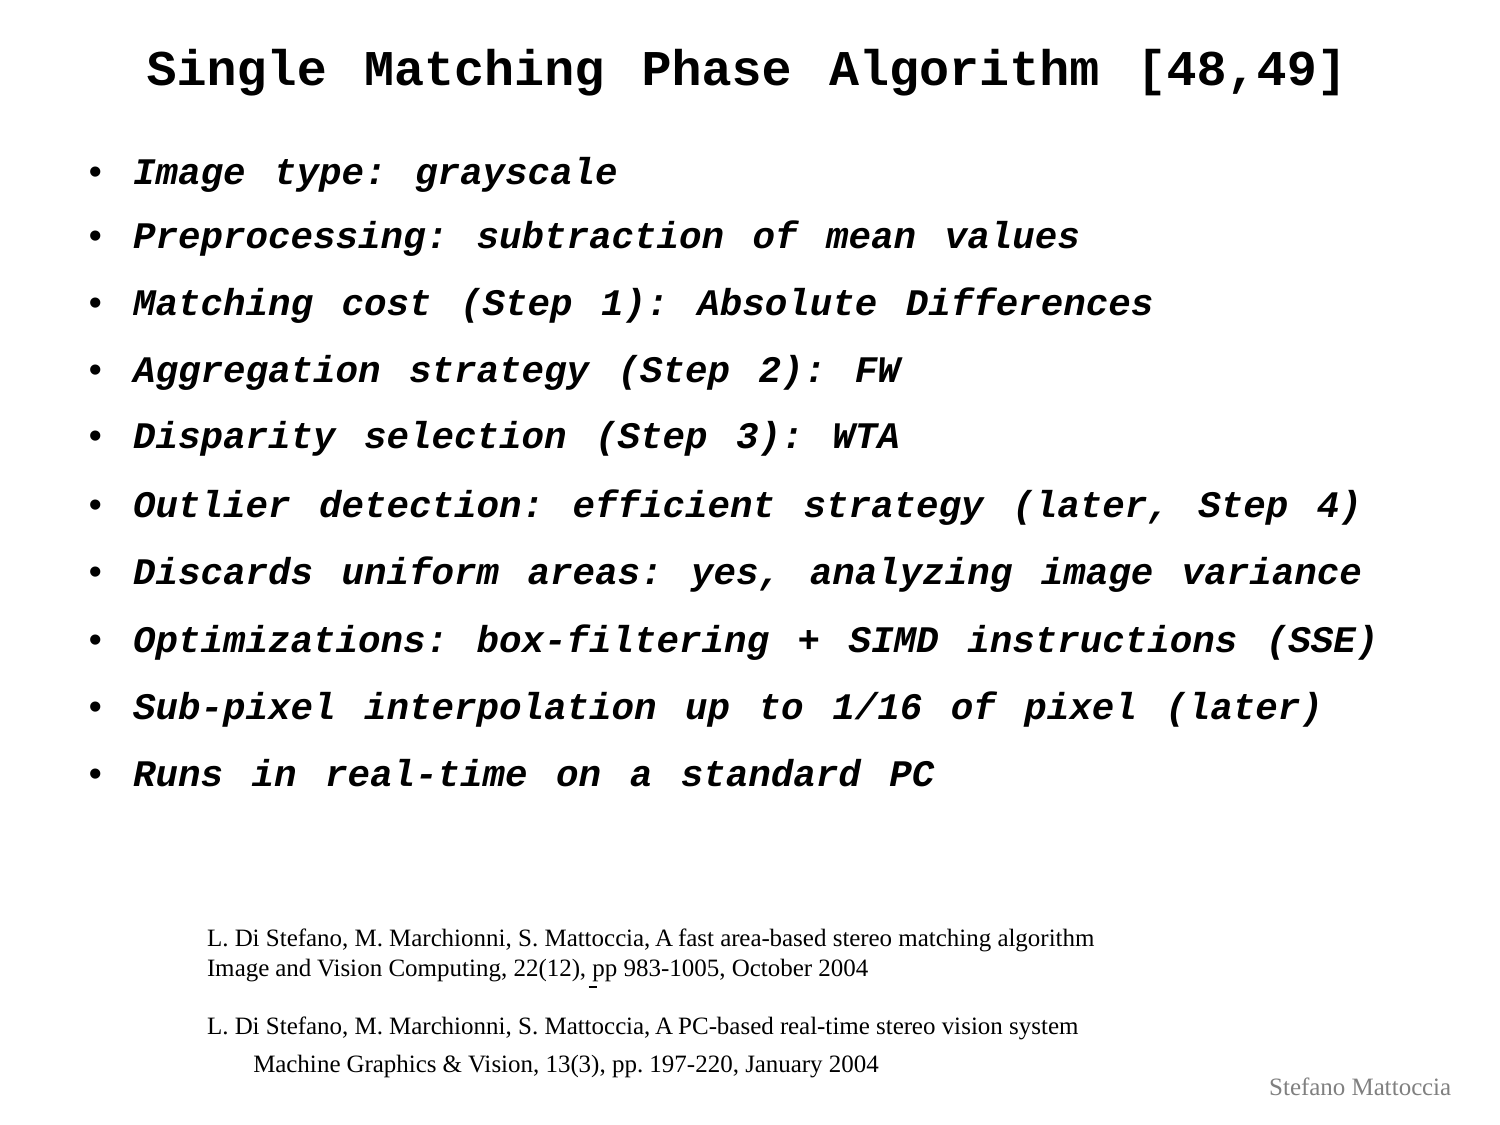

Single   Matching   Phase   Algorithm   [48,49]

•   Image   type:   grayscale

•   Preprocessing:   subtraction   of   mean   values

•   Matching   cost   (Step   1):   Absolute   Differences

•   Aggregation   strategy   (Step   2):   FW

•   Disparity   selection   (Step   3):   WTA

•   Outlier   detection:   efficient   strategy   (later,   Step   4)

•   Discards   uniform   areas:   yes,   analyzing   image   variance

•   Optimizations:   box-filtering   +   SIMD   instructions   (SSE)

•   Sub-pixel   interpolation   up   to   1/16   of   pixel   (later)

•   Runs   in   real-time   on   a   standard   PC

		L. Di Stefano, M. Marchionni, S. Mattoccia, A fast area-based stereo matching algorithm
		Image and Vision Computing, 22(12), pp 983-1005, October 2004

		L. Di Stefano, M. Marchionni, S. Mattoccia, A PC-based real-time stereo vision system

Machine Graphics & Vision, 13(3), pp. 197-220, January 2004
Stefano Mattoccia